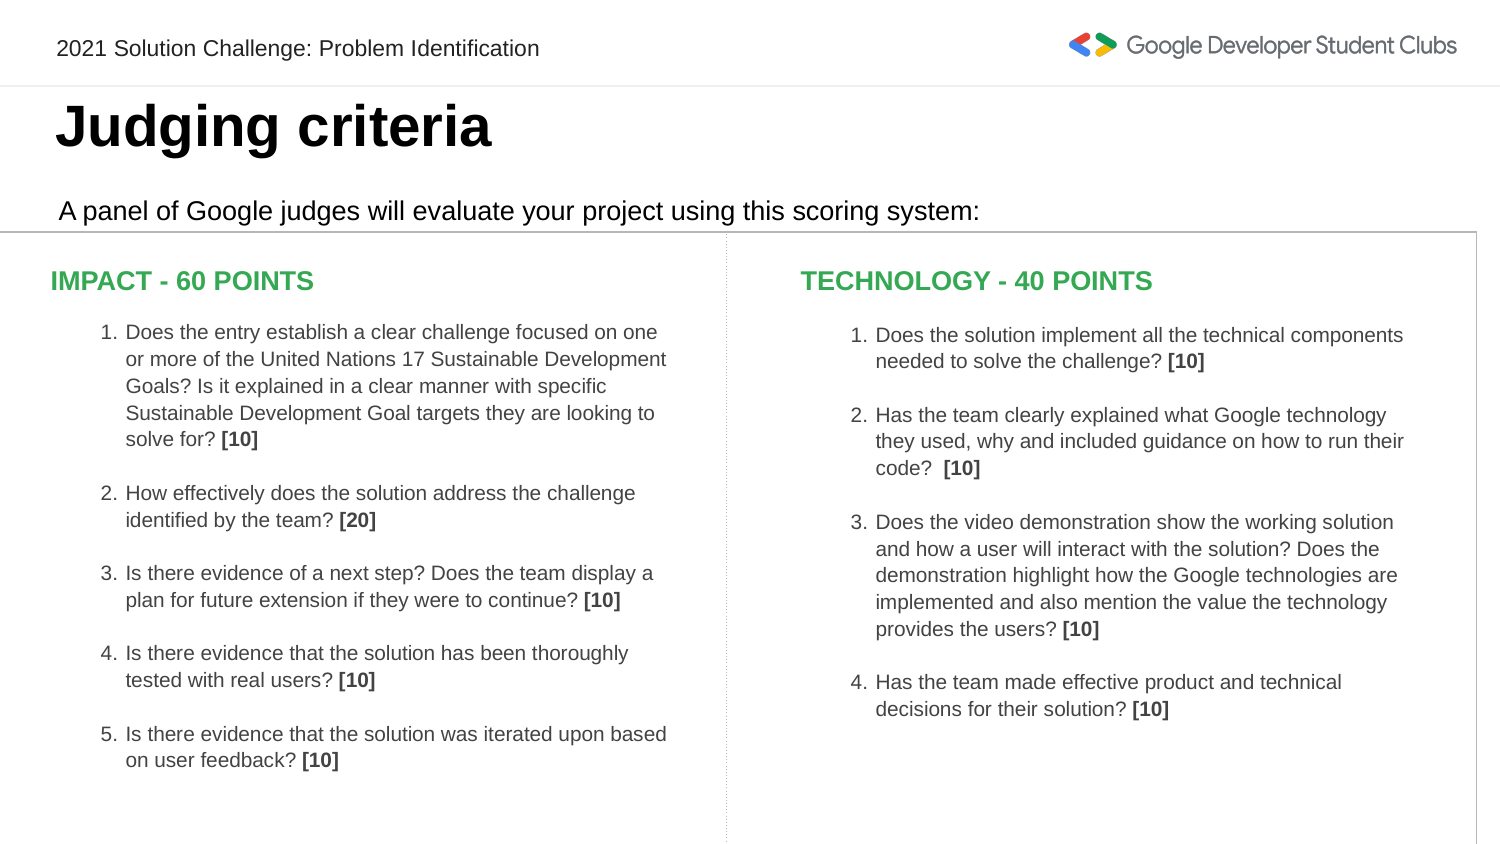

Judging criteria
A panel of Google judges will evaluate your project using this scoring system:
| IMPACT - 60 POINTS Does the entry establish a clear challenge focused on one or more of the United Nations 17 Sustainable Development Goals? Is it explained in a clear manner with specific Sustainable Development Goal targets they are looking to solve for? [10] How effectively does the solution address the challenge identified by the team? [20] Is there evidence of a next step? Does the team display a plan for future extension if they were to continue? [10] Is there evidence that the solution has been thoroughly tested with real users? [10] Is there evidence that the solution was iterated upon based on user feedback? [10] | TECHNOLOGY - 40 POINTS Does the solution implement all the technical components needed to solve the challenge? [10] Has the team clearly explained what Google technology they used, why and included guidance on how to run their code? [10] Does the video demonstration show the working solution and how a user will interact with the solution? Does the demonstration highlight how the Google technologies are implemented and also mention the value the technology provides the users? [10] Has the team made effective product and technical decisions for their solution? [10] |
| --- | --- |